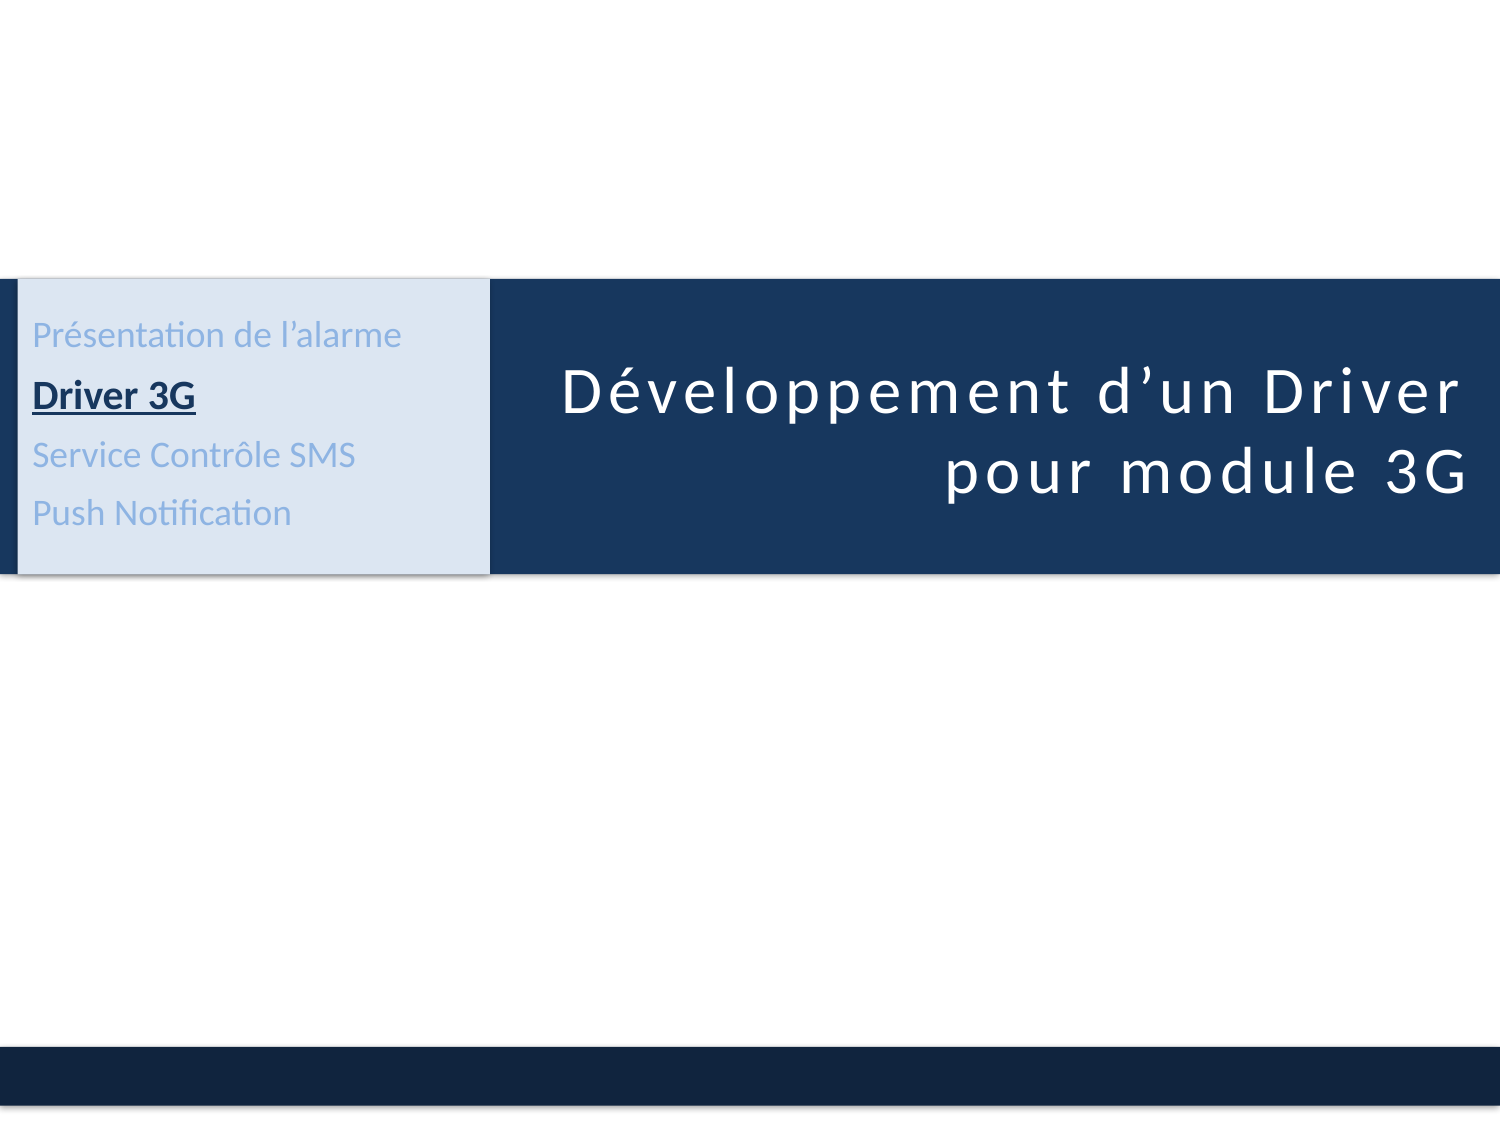

Présentation de l’alarme
Driver 3G
Service Contrôle SMS
Push Notification
Développement d’un Driver pour module 3G